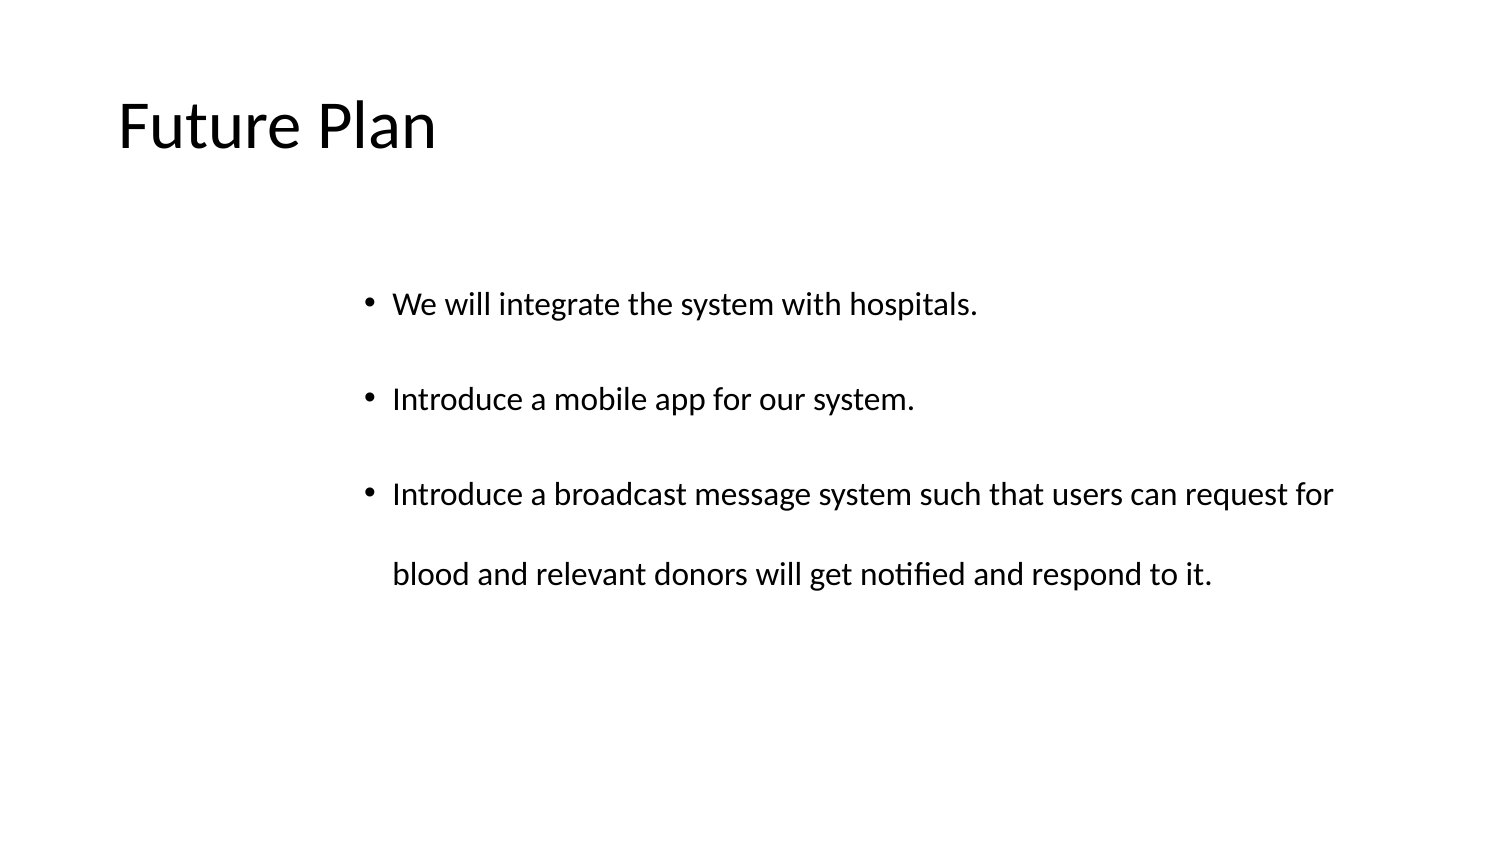

# Future Plan
We will integrate the system with hospitals.
Introduce a mobile app for our system.
Introduce a broadcast message system such that users can request for blood and relevant donors will get notified and respond to it.